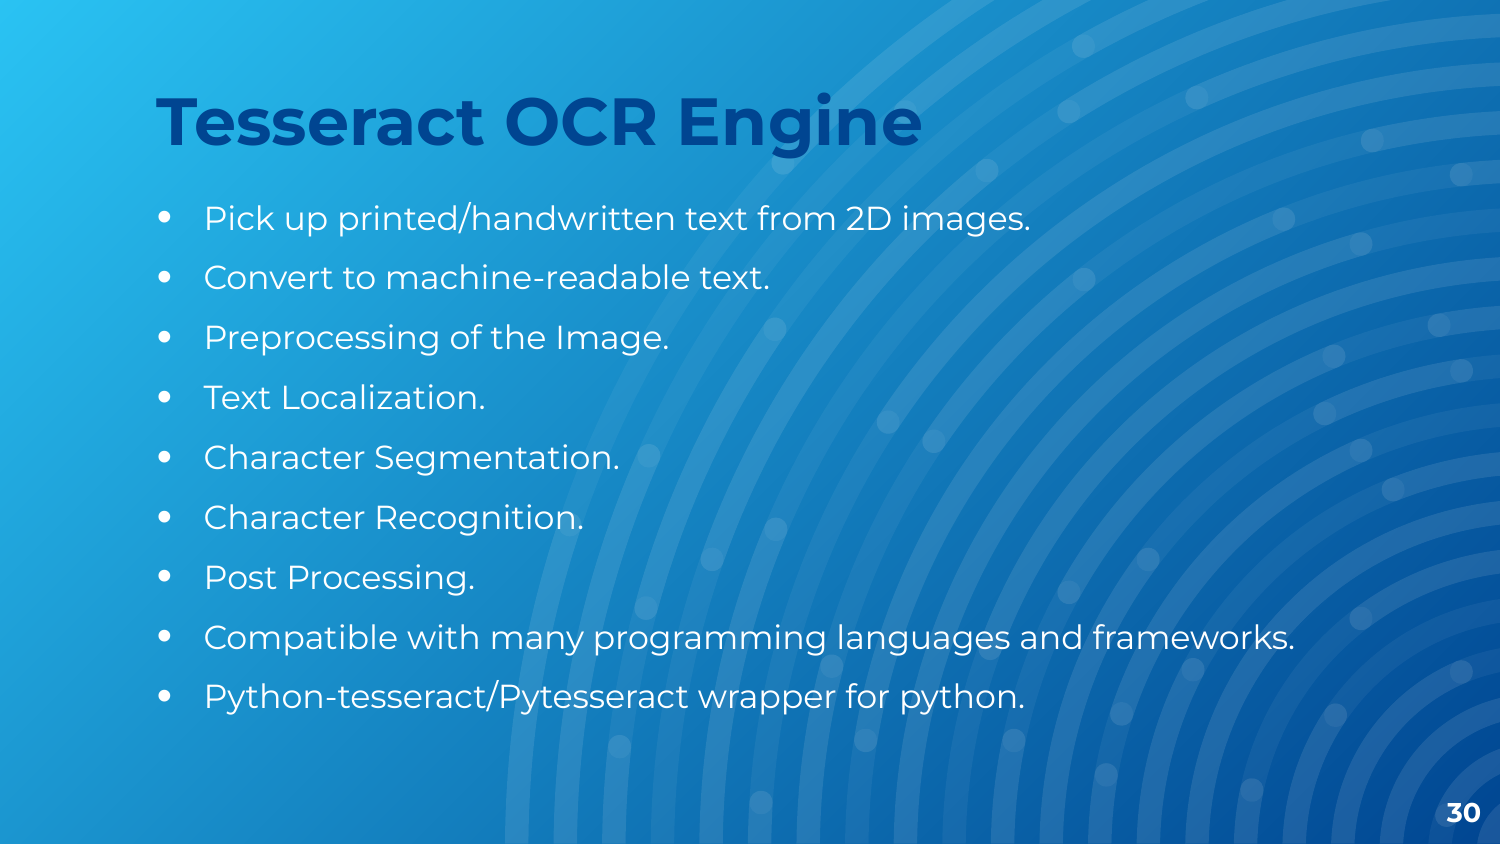

Tesseract OCR Engine
Pick up printed/handwritten text from 2D images.
Convert to machine-readable text.
Preprocessing of the Image.
Text Localization.
Character Segmentation.
Character Recognition.
Post Processing.
Compatible with many programming languages and frameworks.
Python-tesseract/Pytesseract wrapper for python.
30